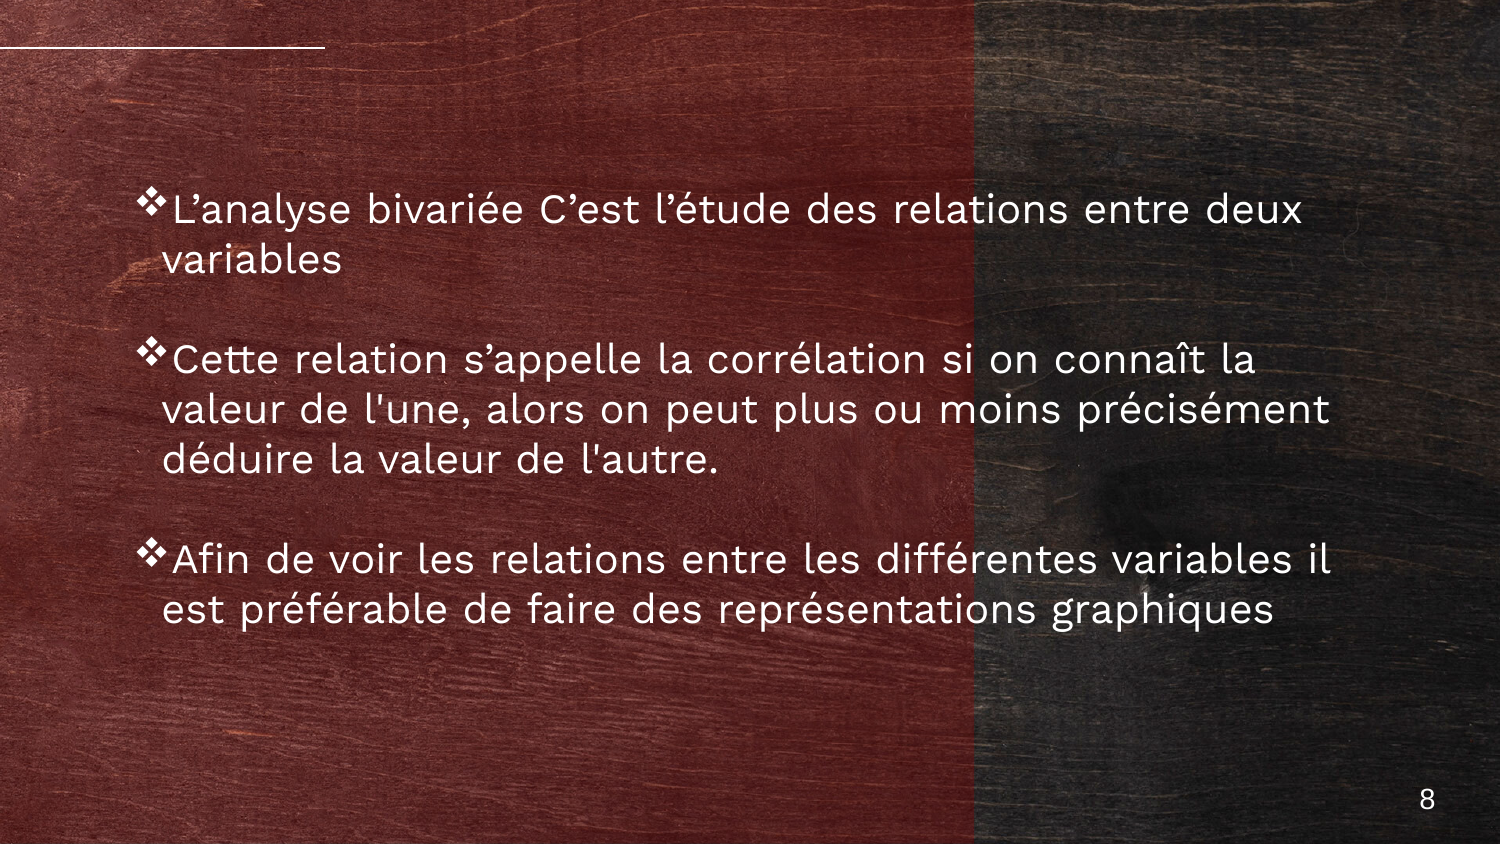

L’analyse bivariée C’est l’étude des relations entre deux variables

Cette relation s’appelle la corrélation si on connaît la valeur de l'une, alors on peut plus ou moins précisément déduire la valeur de l'autre.

Afin de voir les relations entre les différentes variables il est préférable de faire des représentations graphiques
8